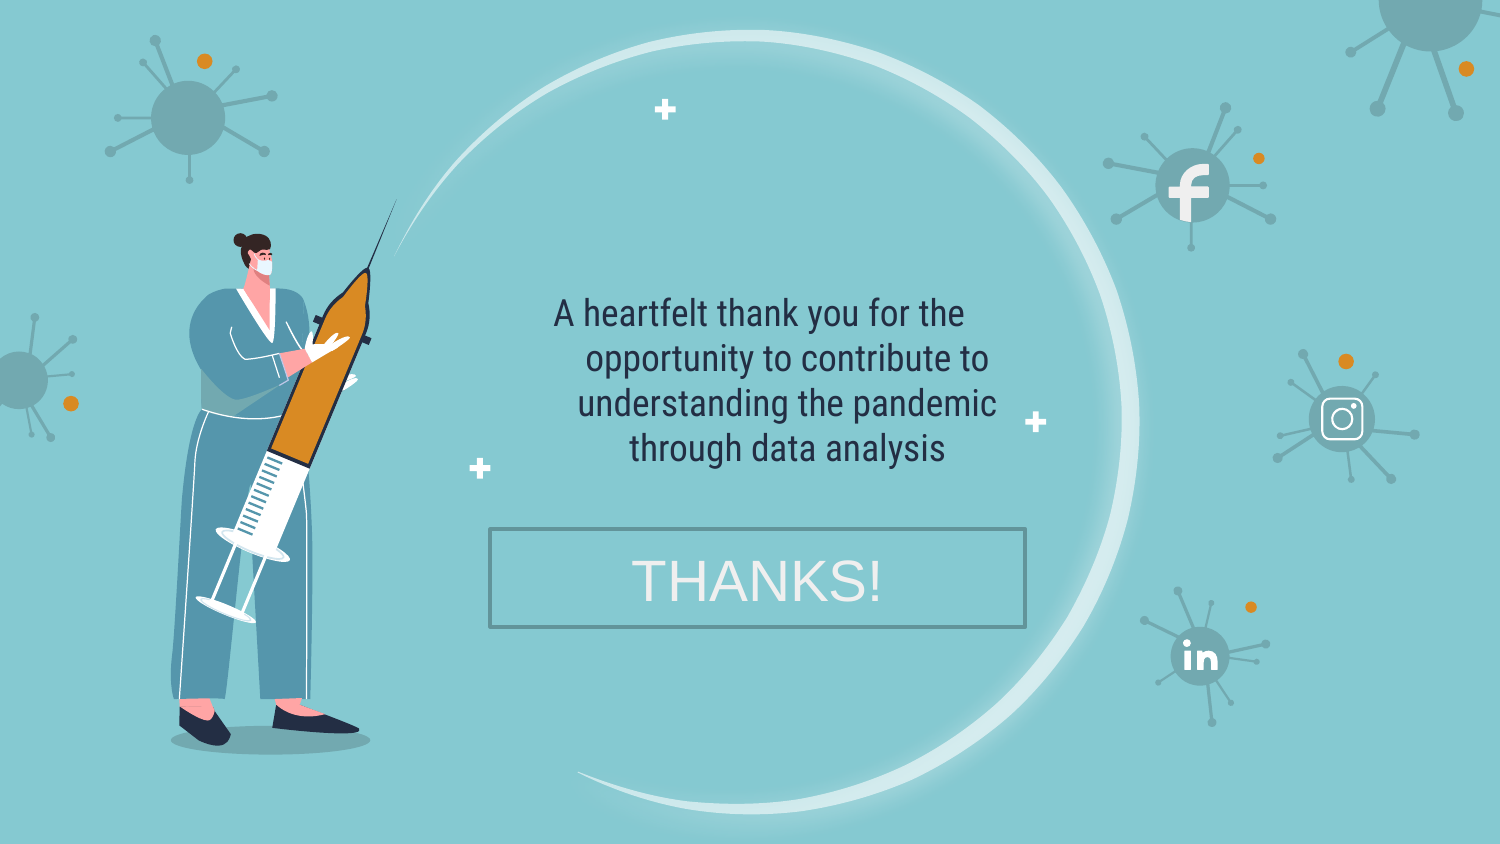

A heartfelt thank you for the opportunity to contribute to understanding the pandemic through data analysis

THANKS!